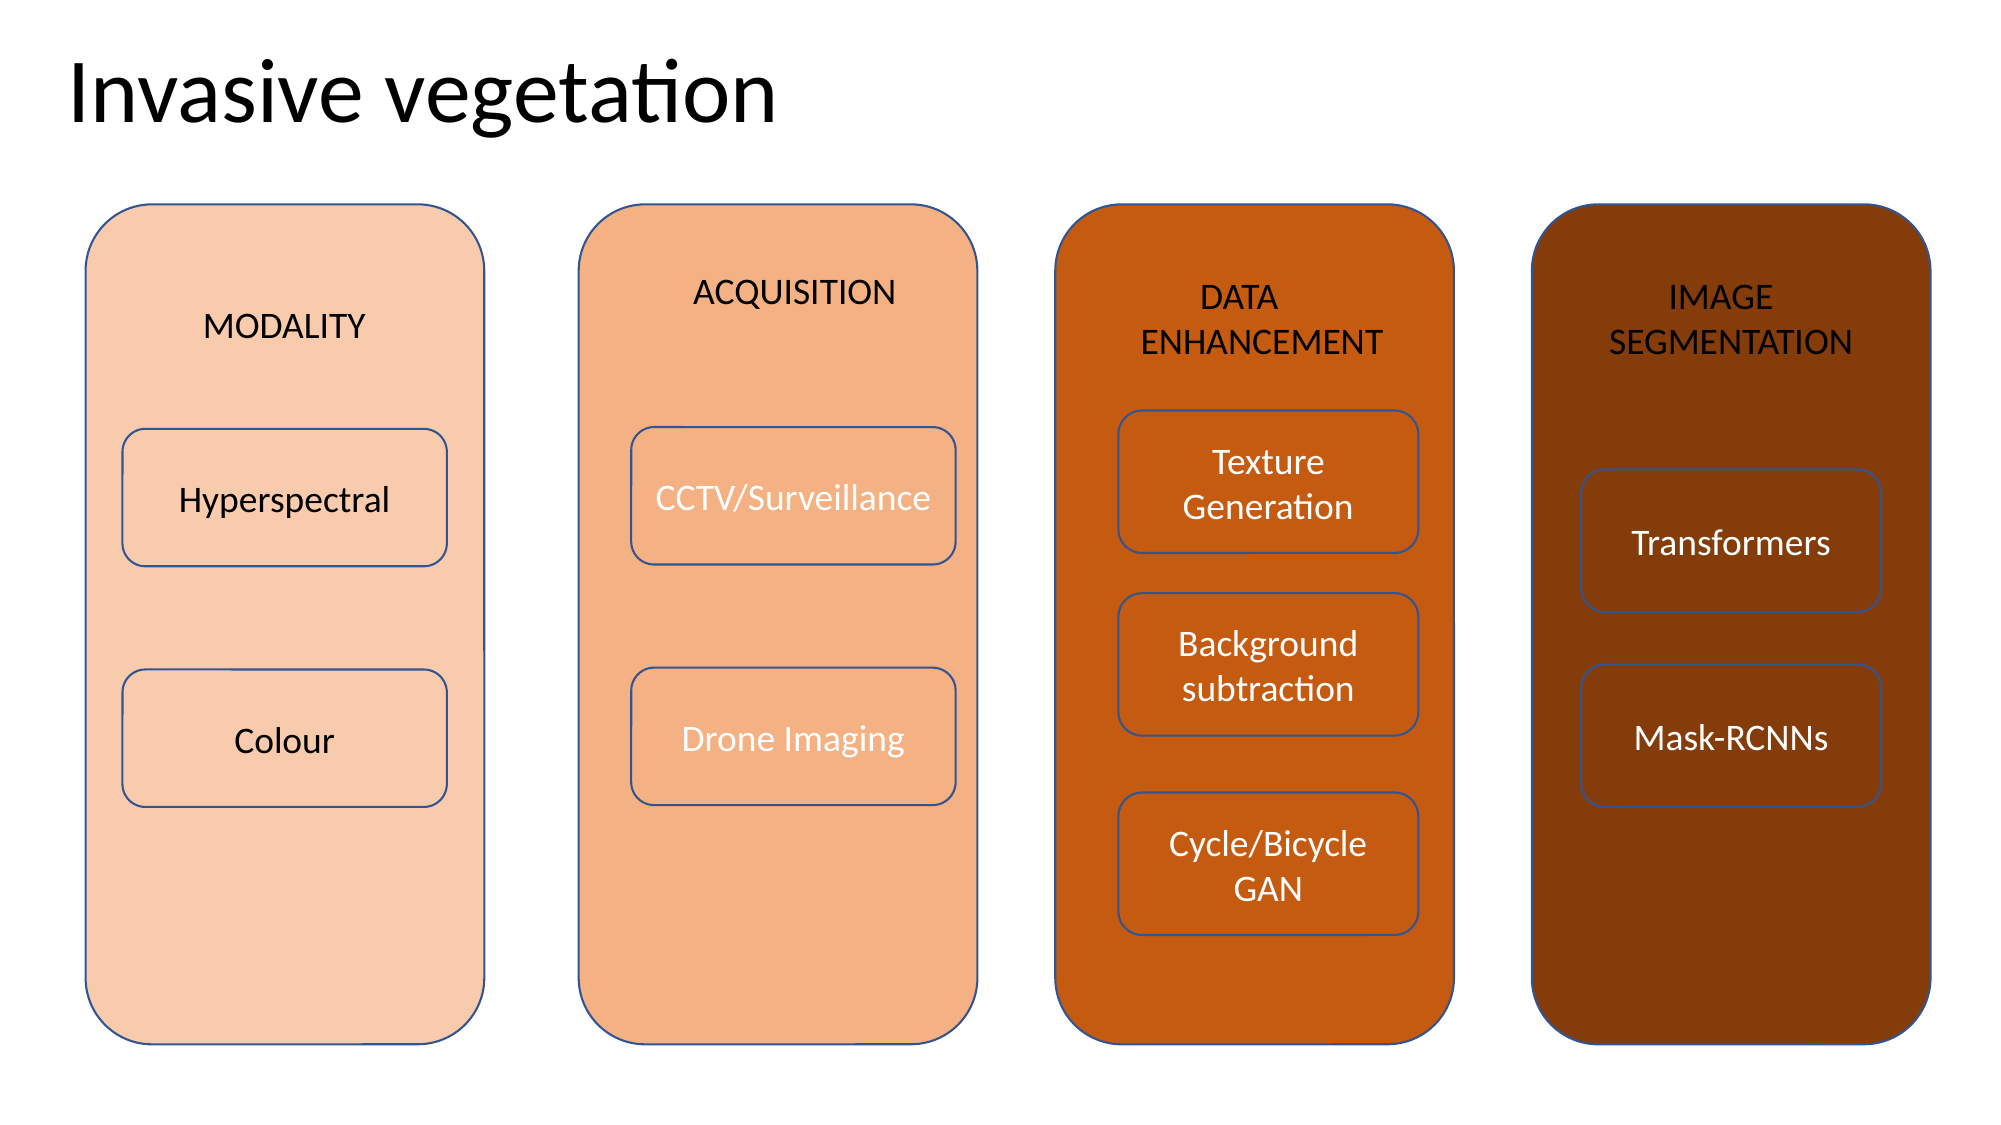

# Invasive vegetation

ACQUISITION
CCTV/Surveillance
Drone Imaging

       DATA ENHANCEMENT
Texture Generation
Background subtraction
Cycle/Bicycle GAN

       IMAGE SEGMENTATION
Transformers
Mask-RCNNs

MODALITY
Hyperspectral
Colour